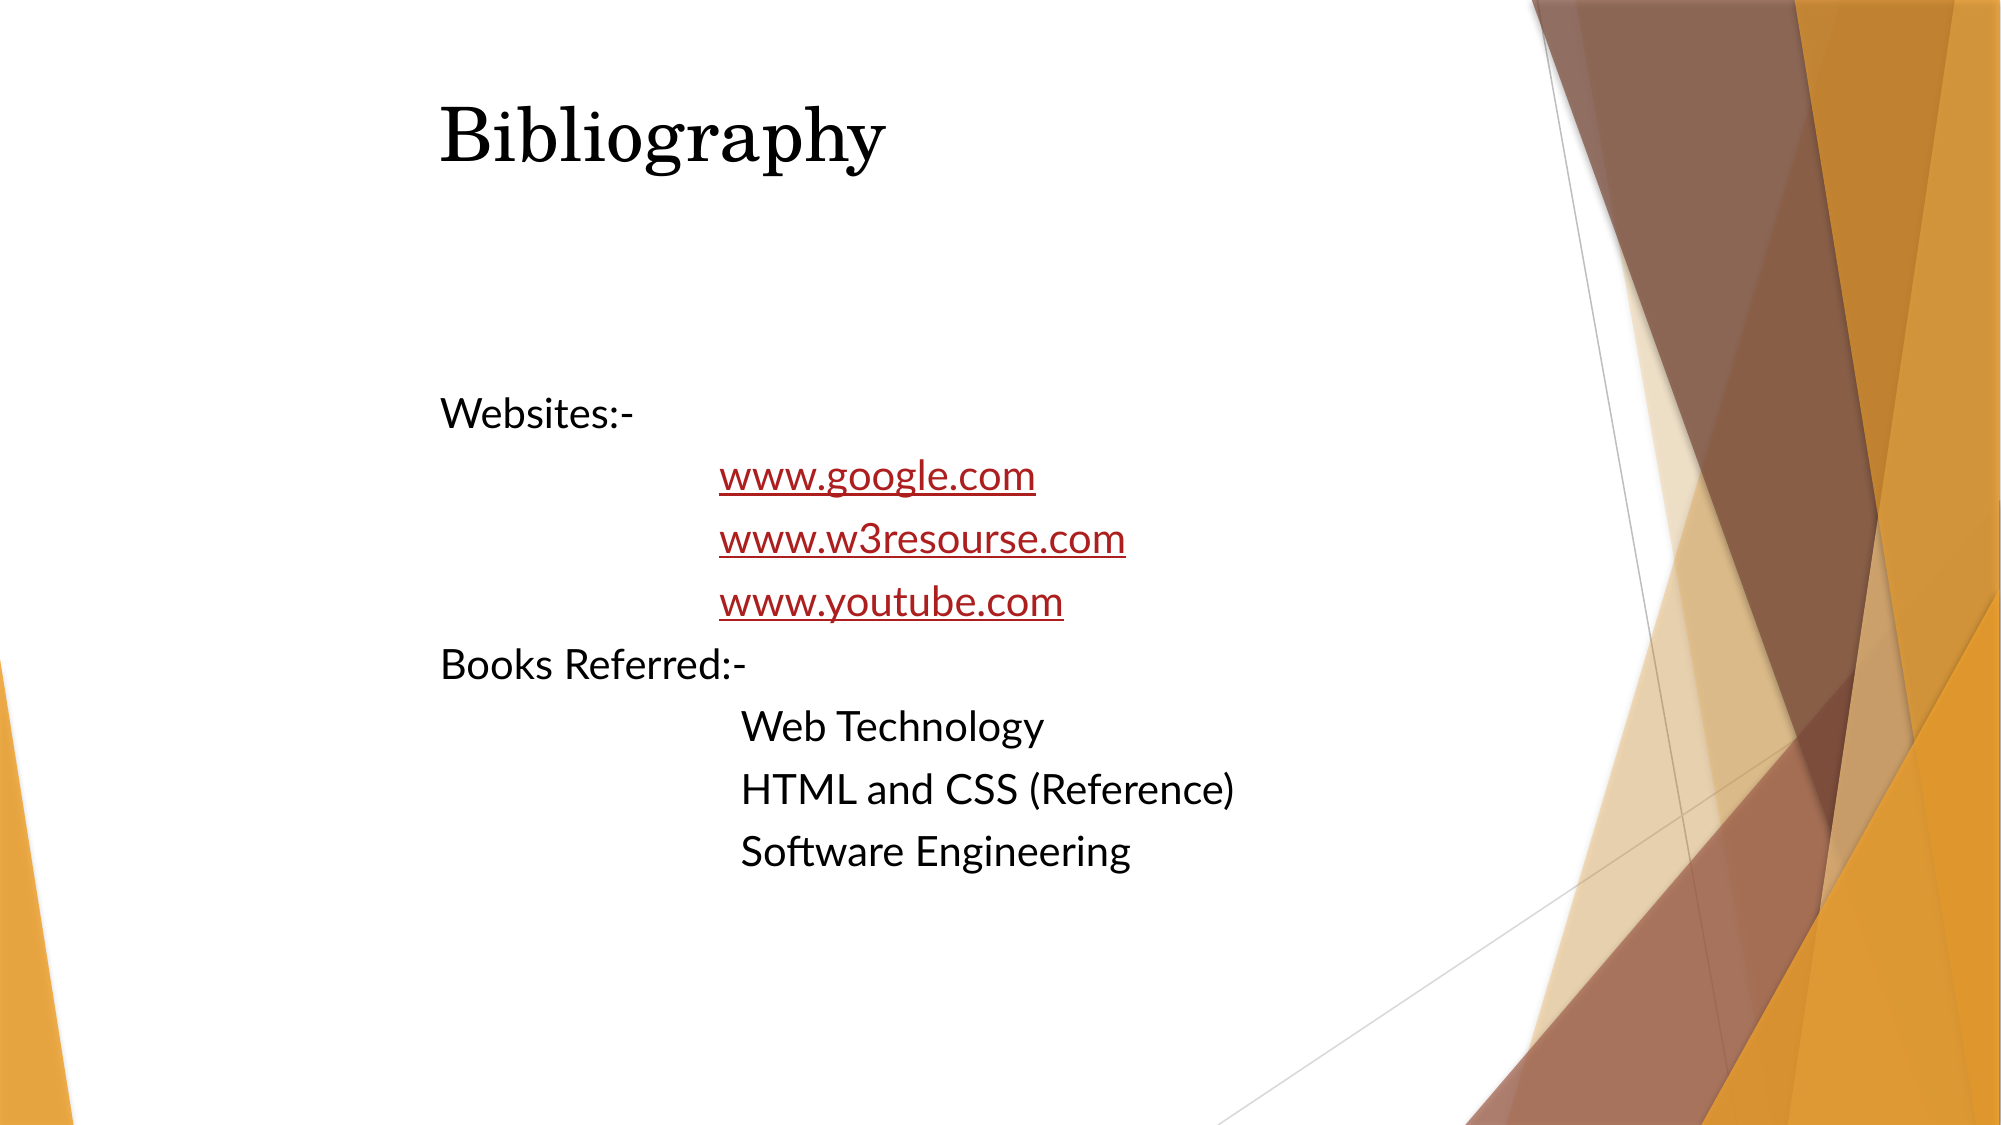

# Bibliography
Websites:-
                          www.google.com
                          www.w3resourse.com
                          www.youtube.com
Books Referred:-
                            Web Technology
                            HTML and CSS (Reference)
                            Software Engineering